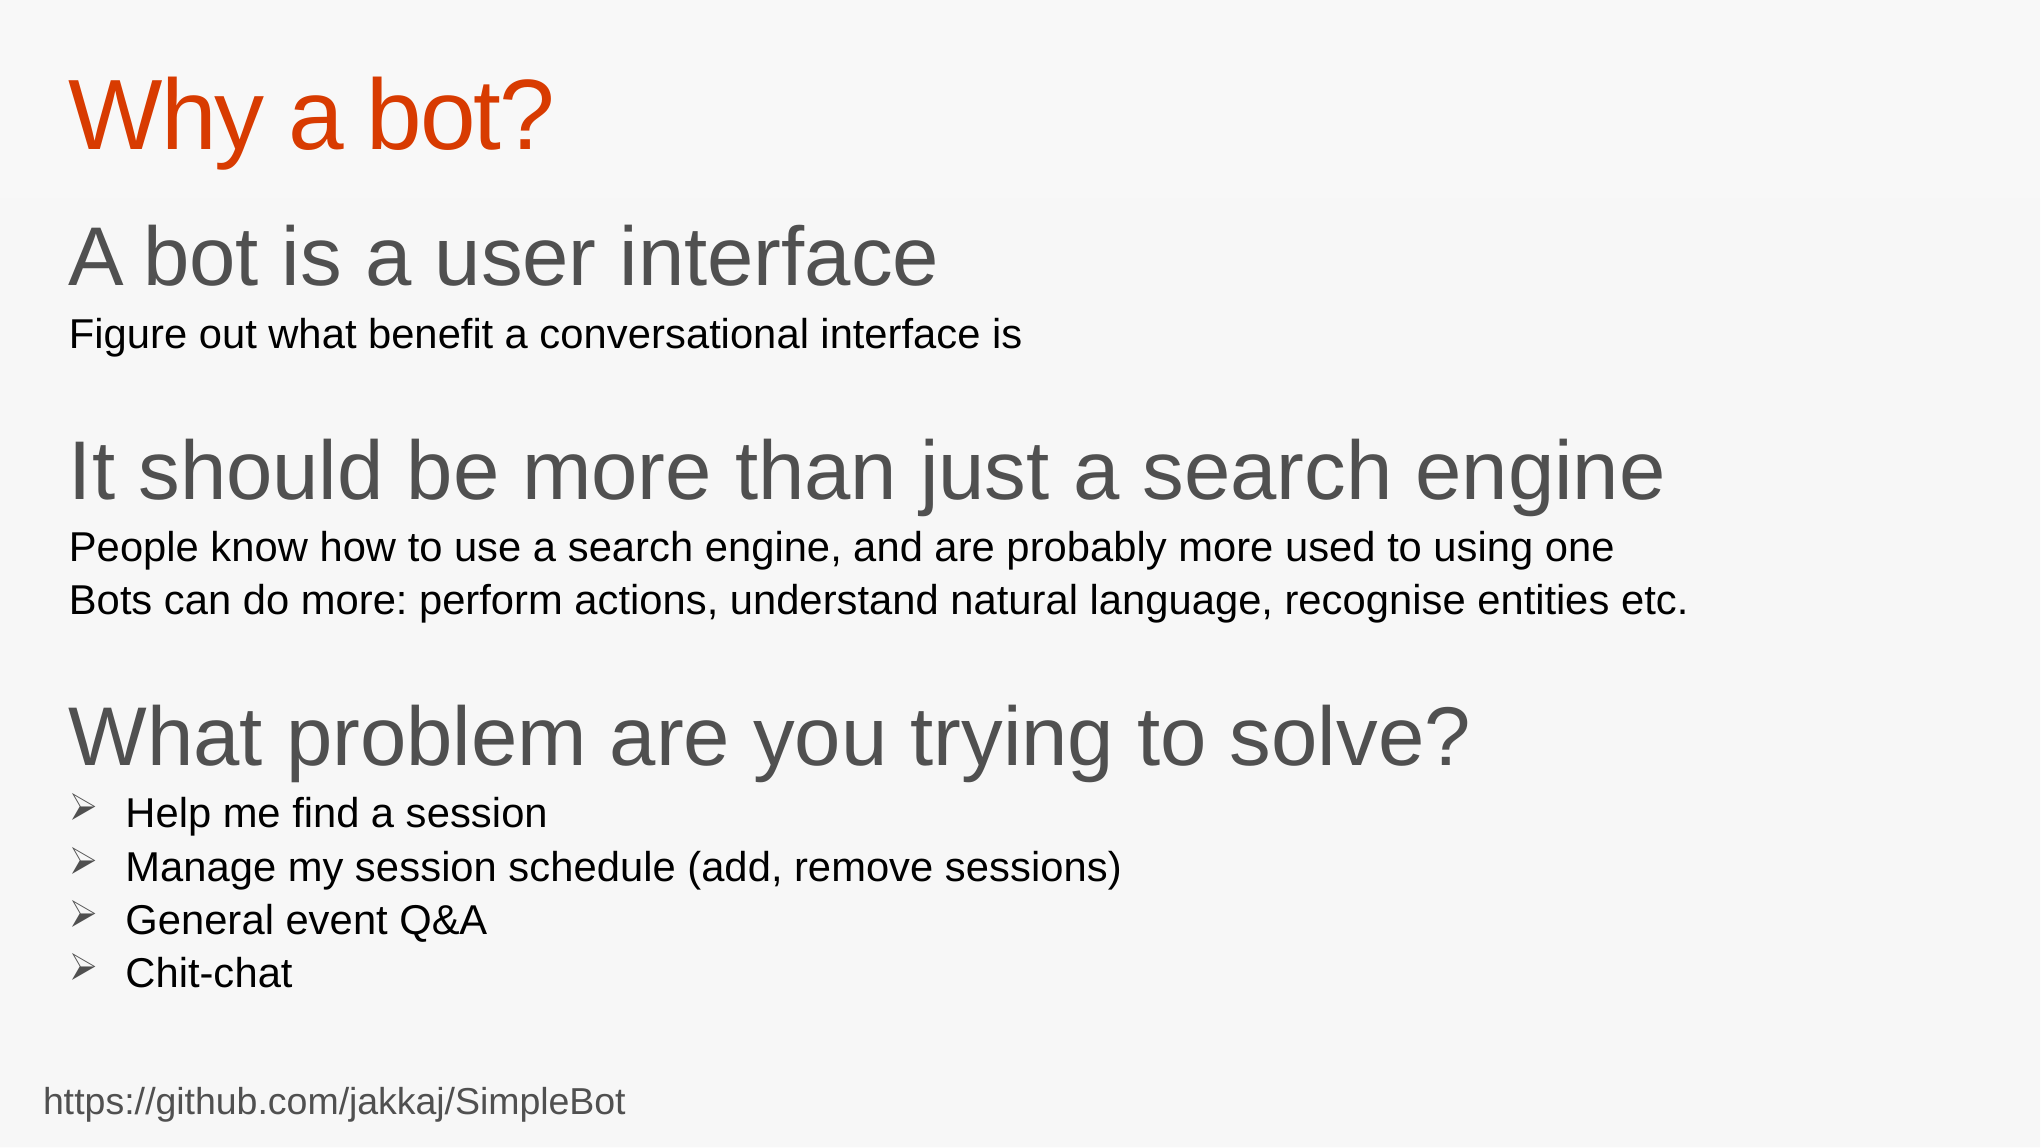

# Why a bot?
A bot is a user interface
Figure out what benefit a conversational interface is

It should be more than just a search engine
People know how to use a search engine, and are probably more used to using one
Bots can do more: perform actions, understand natural language, recognise entities etc.

What problem are you trying to solve?
Help me find a session
Manage my session schedule (add, remove sessions)
General event Q&A
Chit-chat

https://github.com/jakkaj/SimpleBot